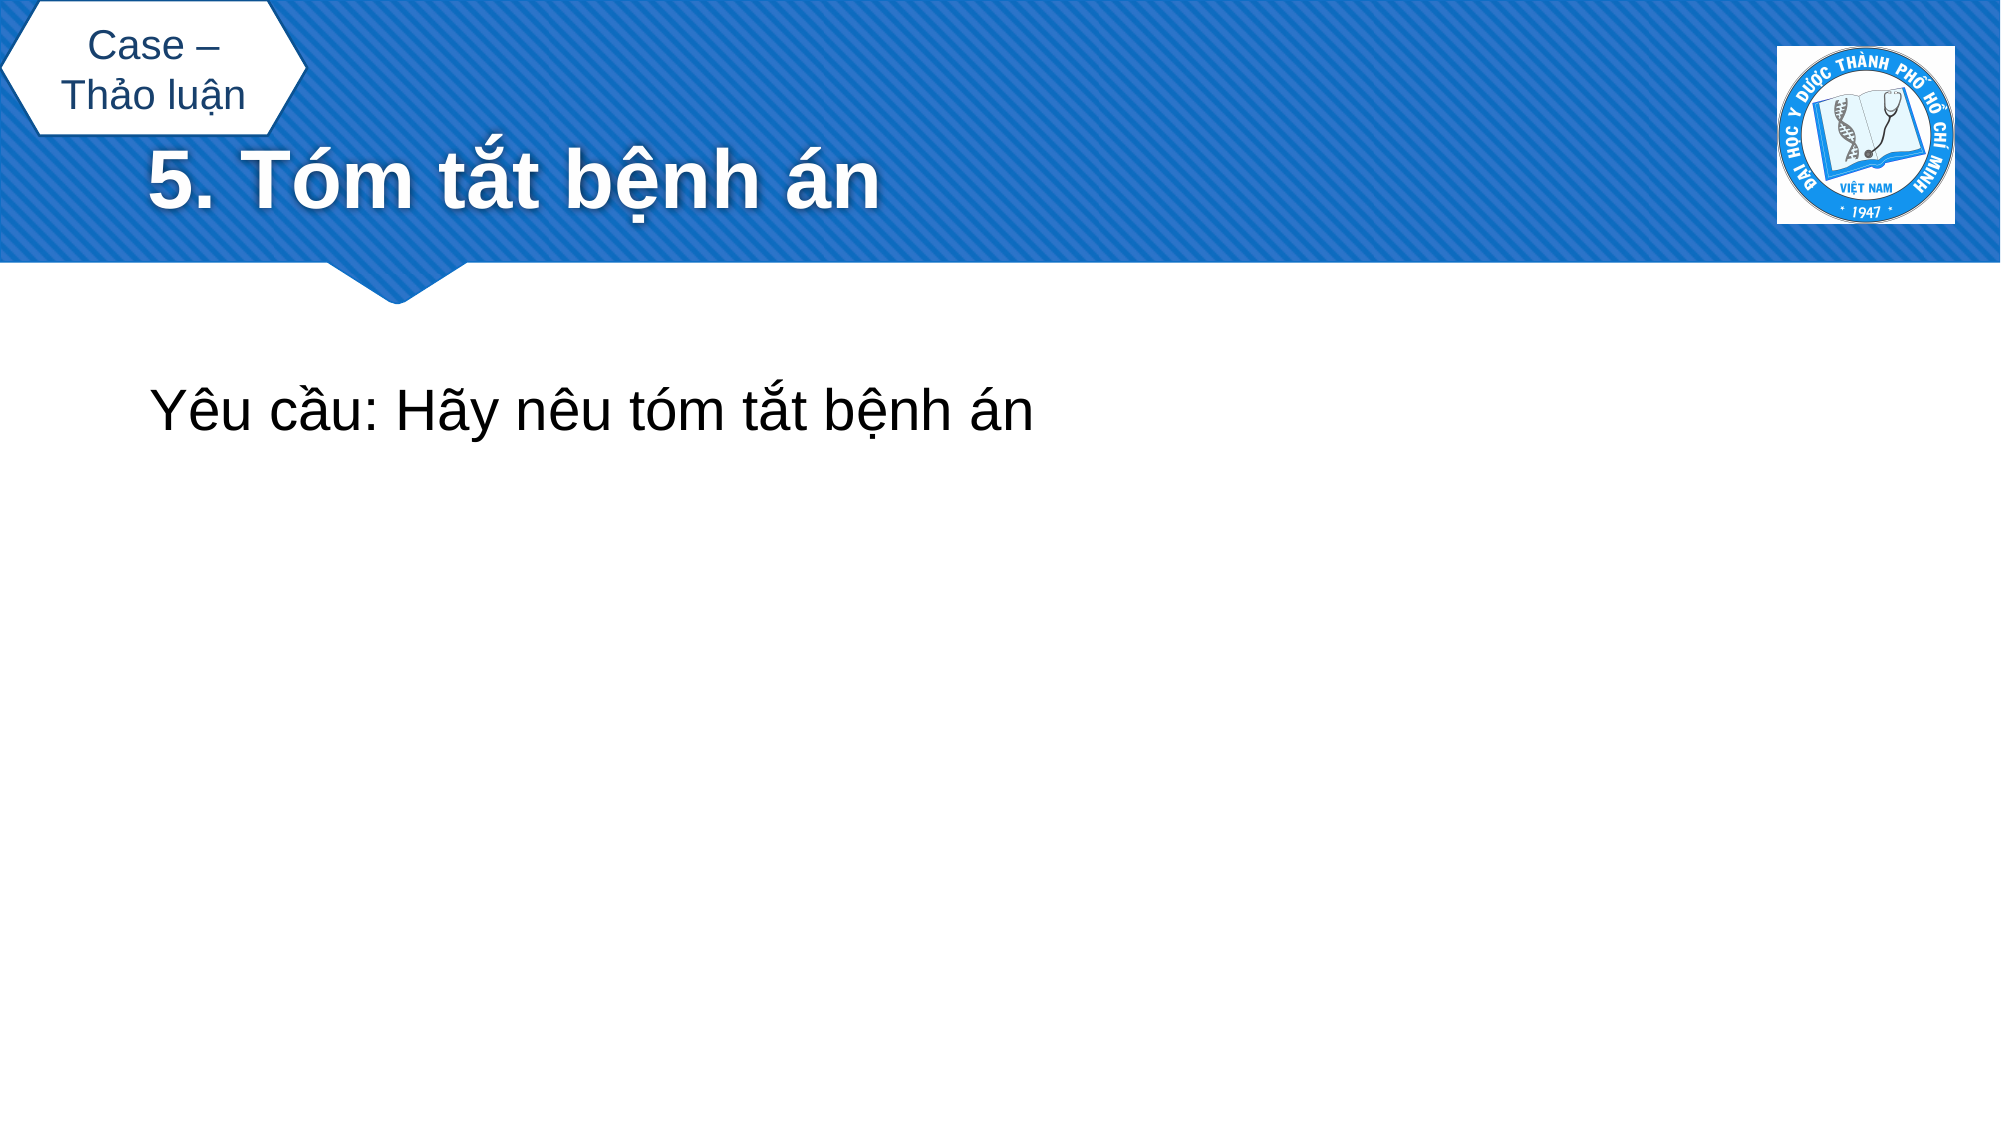

Case – Thảo luận
# 5. Tóm tắt bệnh án
Yêu cầu: Hãy nêu tóm tắt bệnh án